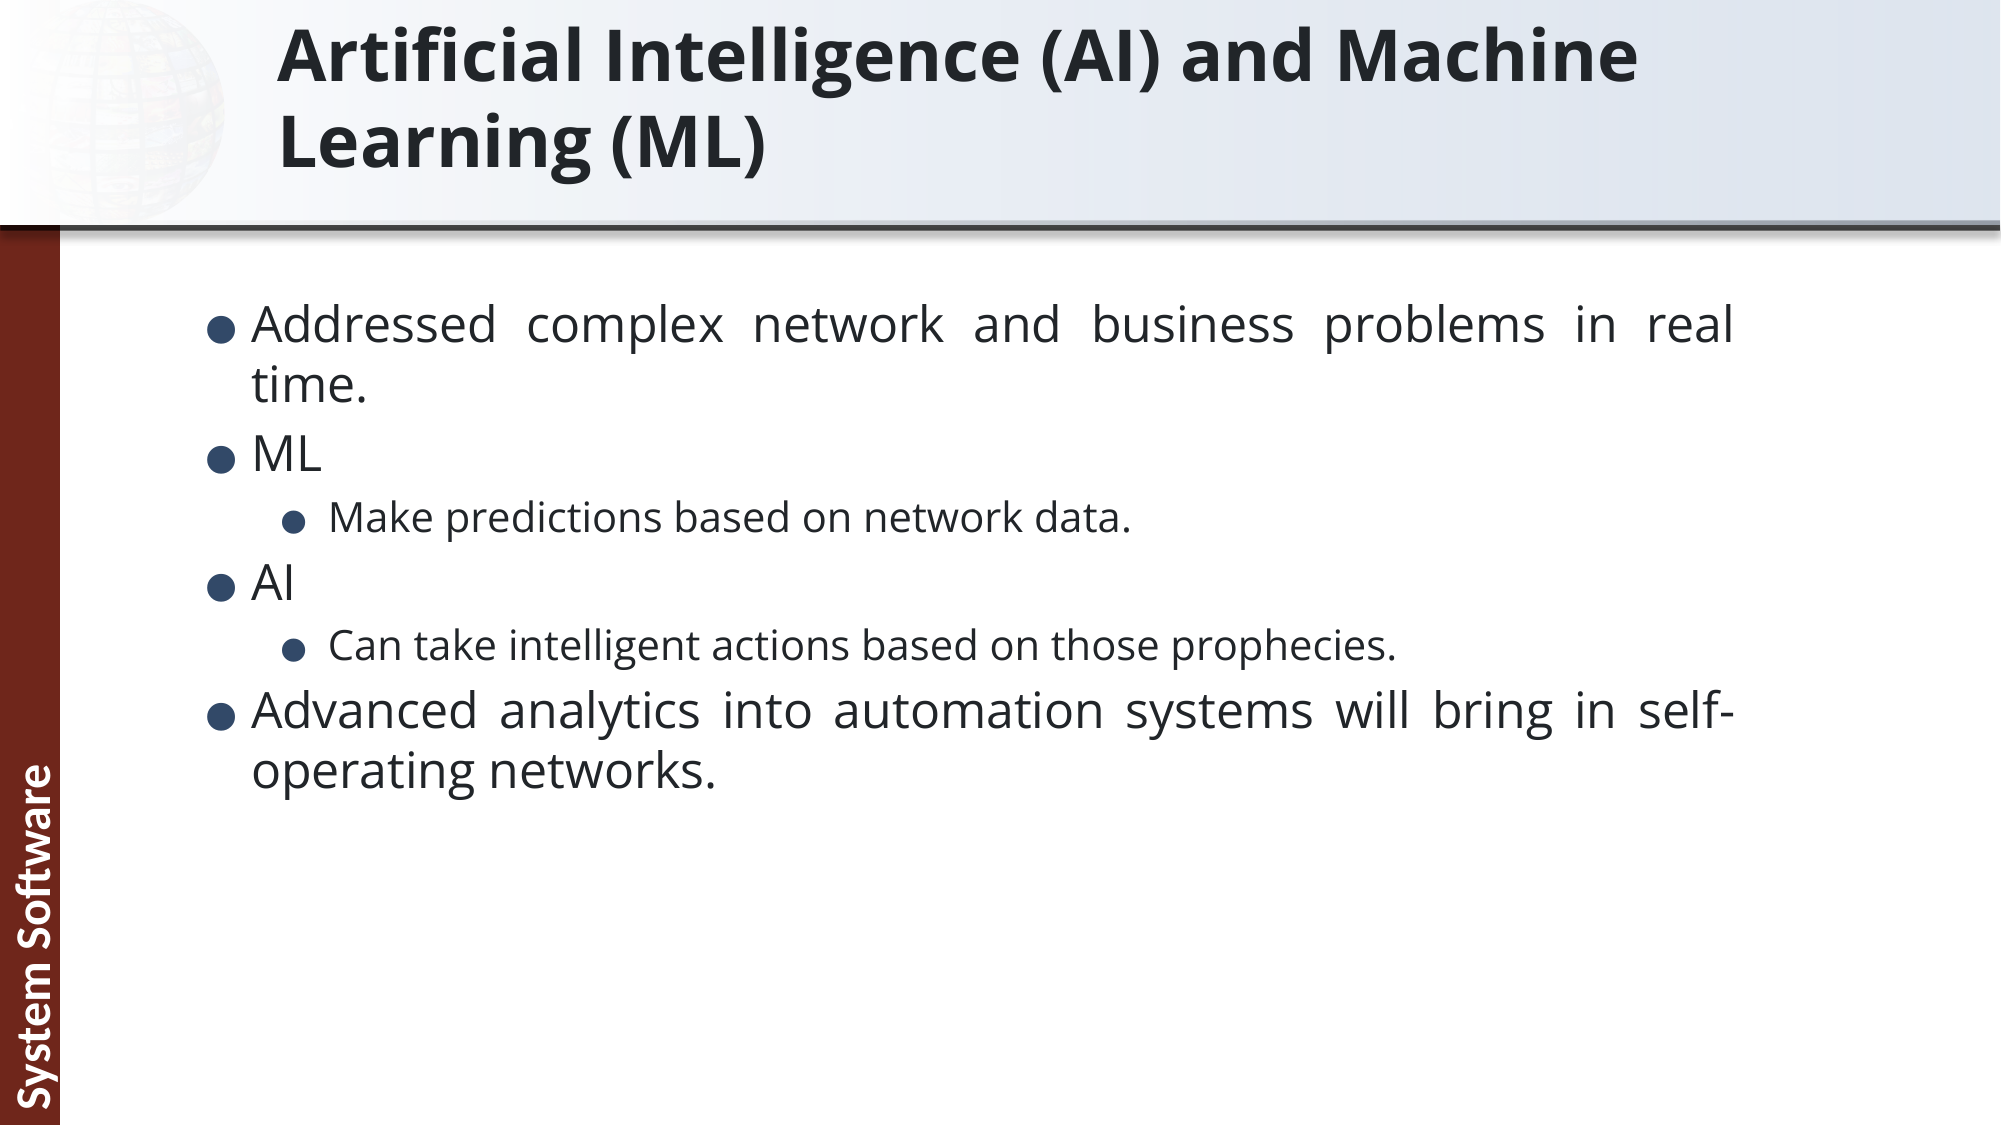

# Artificial Intelligence (AI) and Machine Learning (ML)
Addressed complex network and business problems in real time.
ML
Make predictions based on network data.
AI
Can take intelligent actions based on those prophecies.
Advanced analytics into automation systems will bring in self-operating networks.